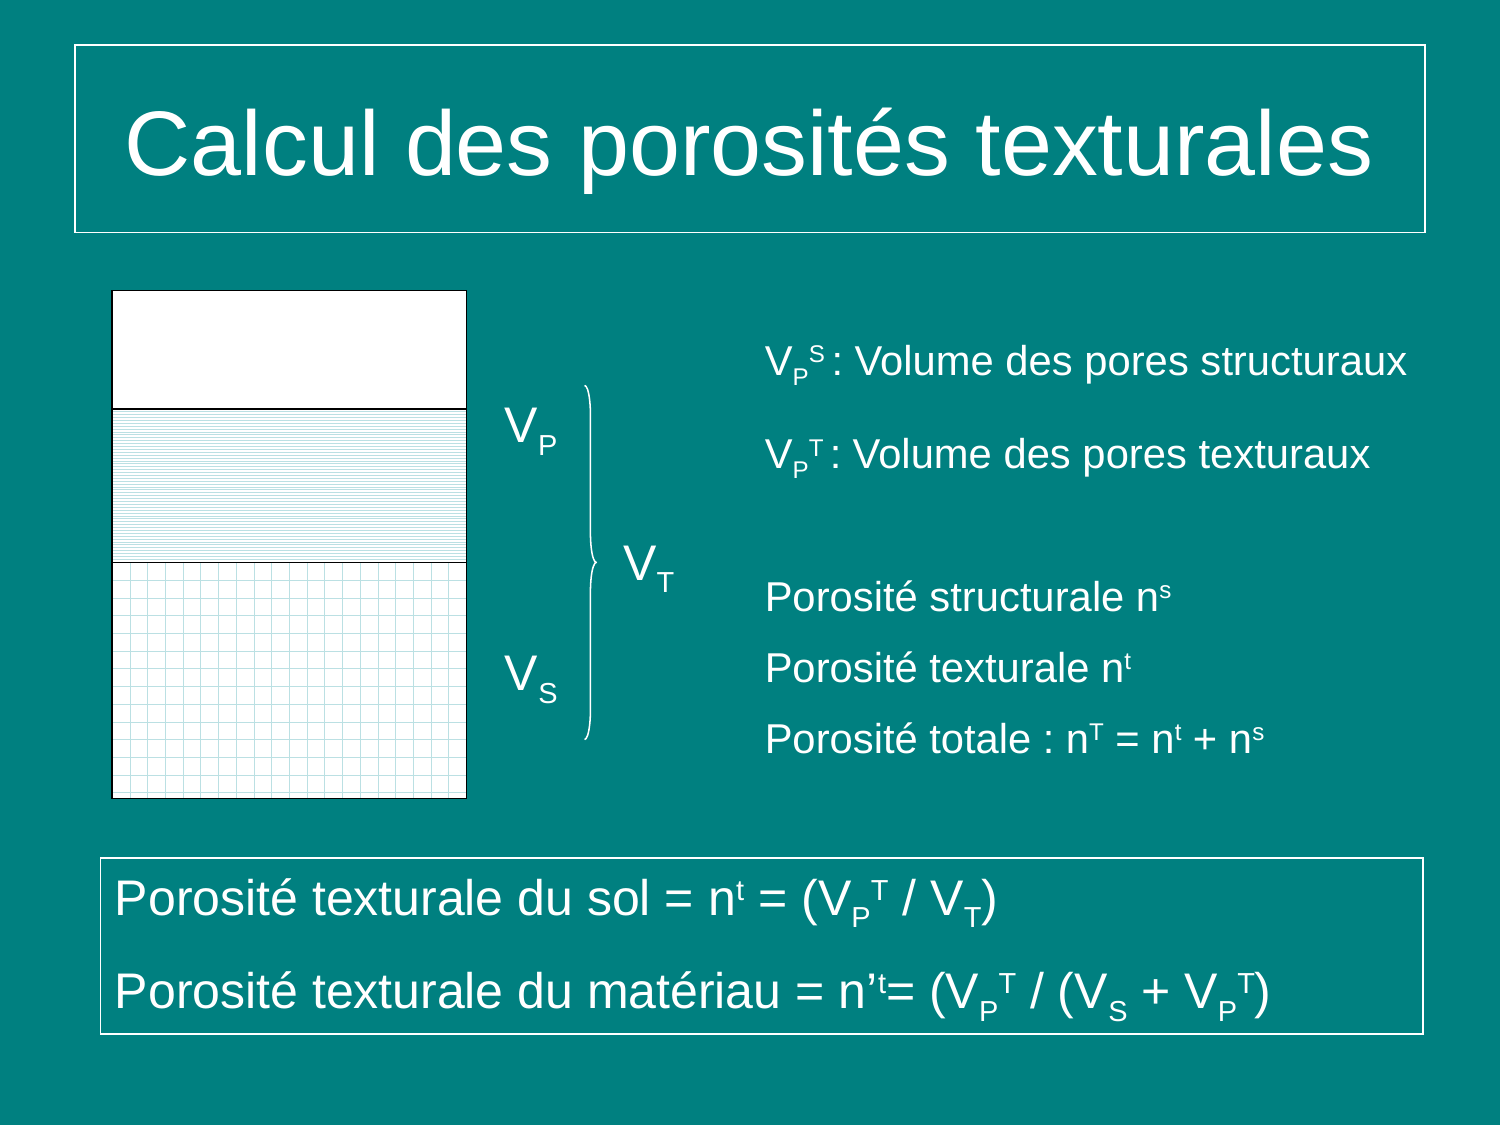

# Calcul des porosités texturales

VPS : Volume des pores structuraux
VP

VPT : Volume des pores texturaux
VT

Porosité structurale ns
Porosité texturale nt
Porosité totale : nT = nt + ns
VS
Porosité texturale du sol = nt = (VPT / VT)
Porosité texturale du matériau = n’t= (VPT / (VS + VPT)